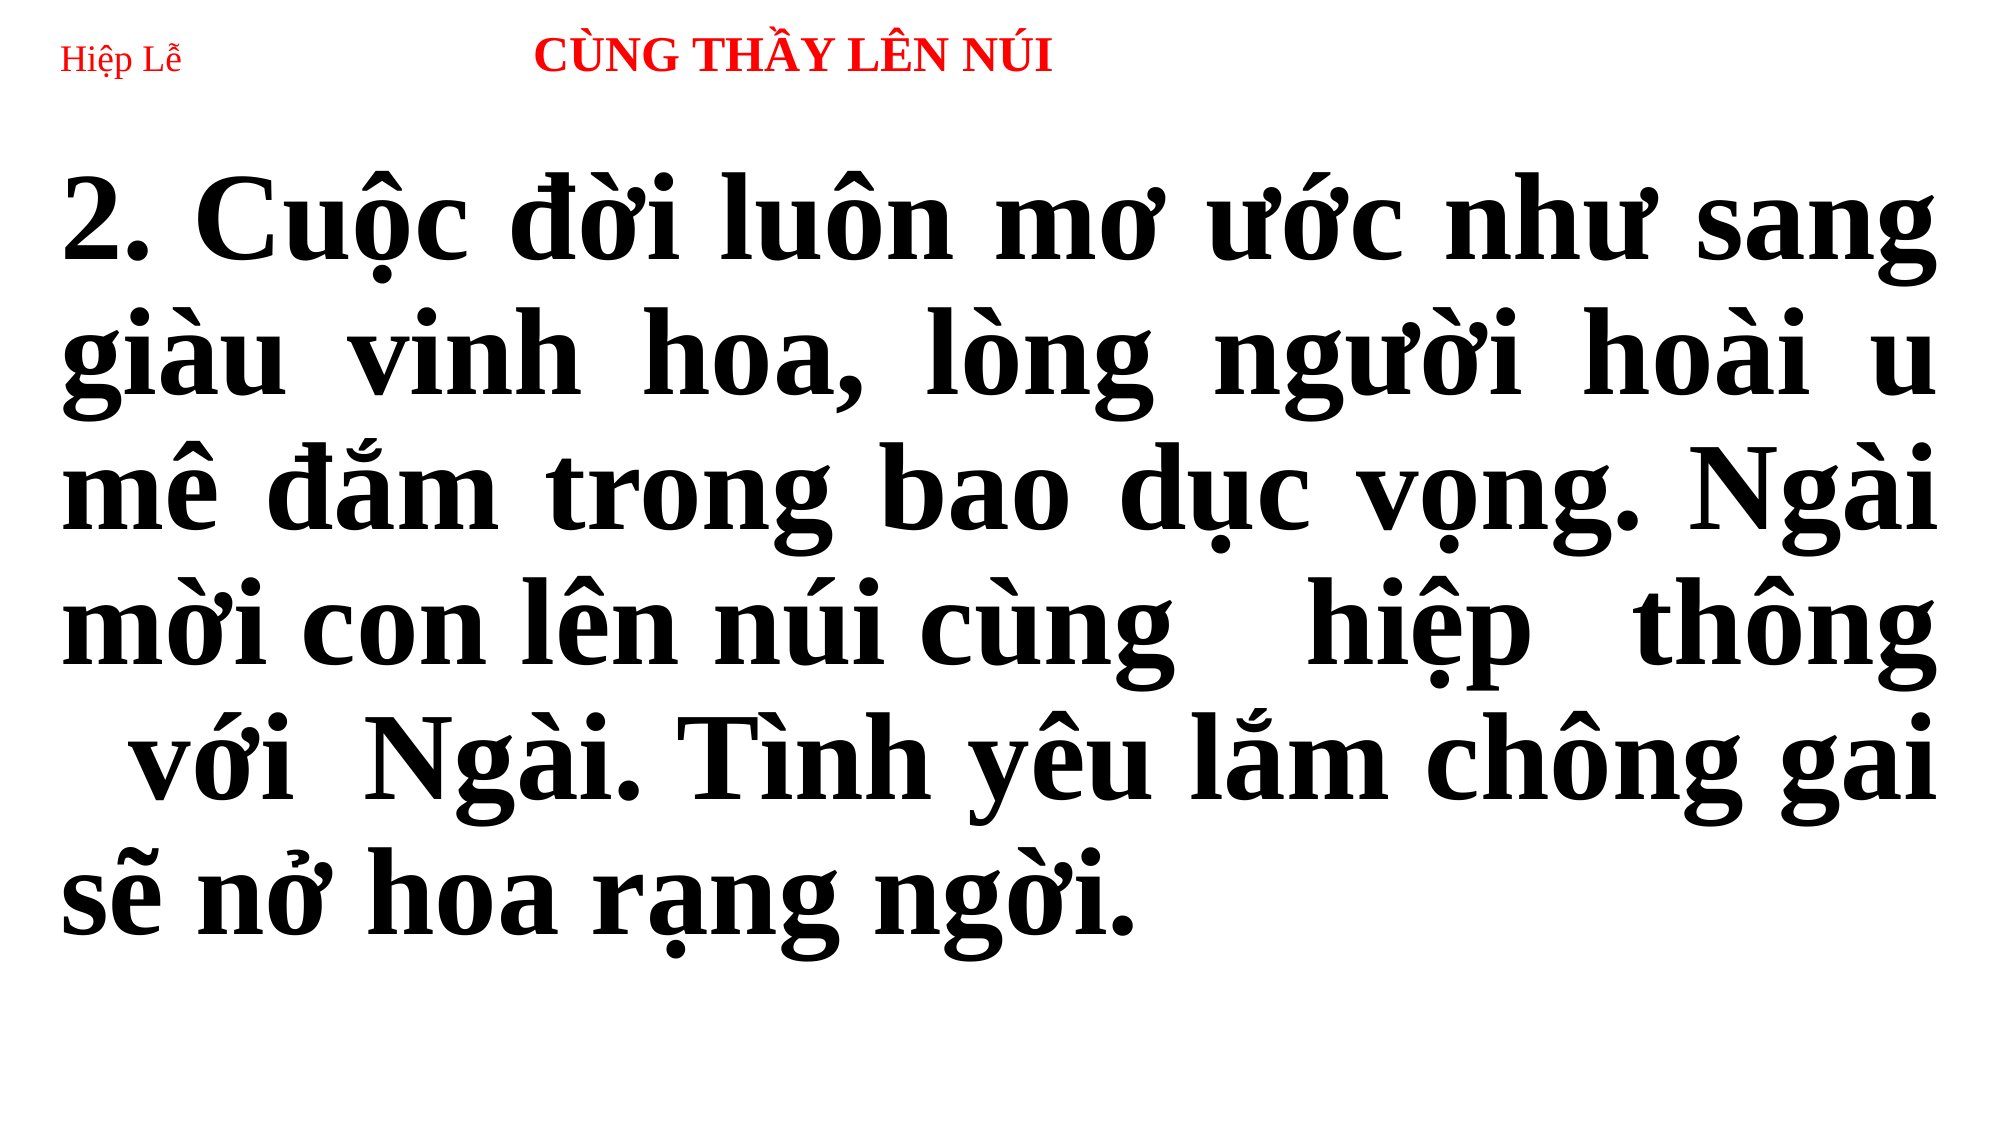

# Hiệp Lễ                                     CÙNG THẦY LÊN NÚI
2. Cuộc đời luôn mơ ước như sang giàu vinh hoa, lòng người hoài u mê đắm trong bao dục vọng. Ngài mời con lên núi cùng    hiệp   thông   với  Ngài. Tình yêu lắm chông gai sẽ nở hoa rạng ngời.